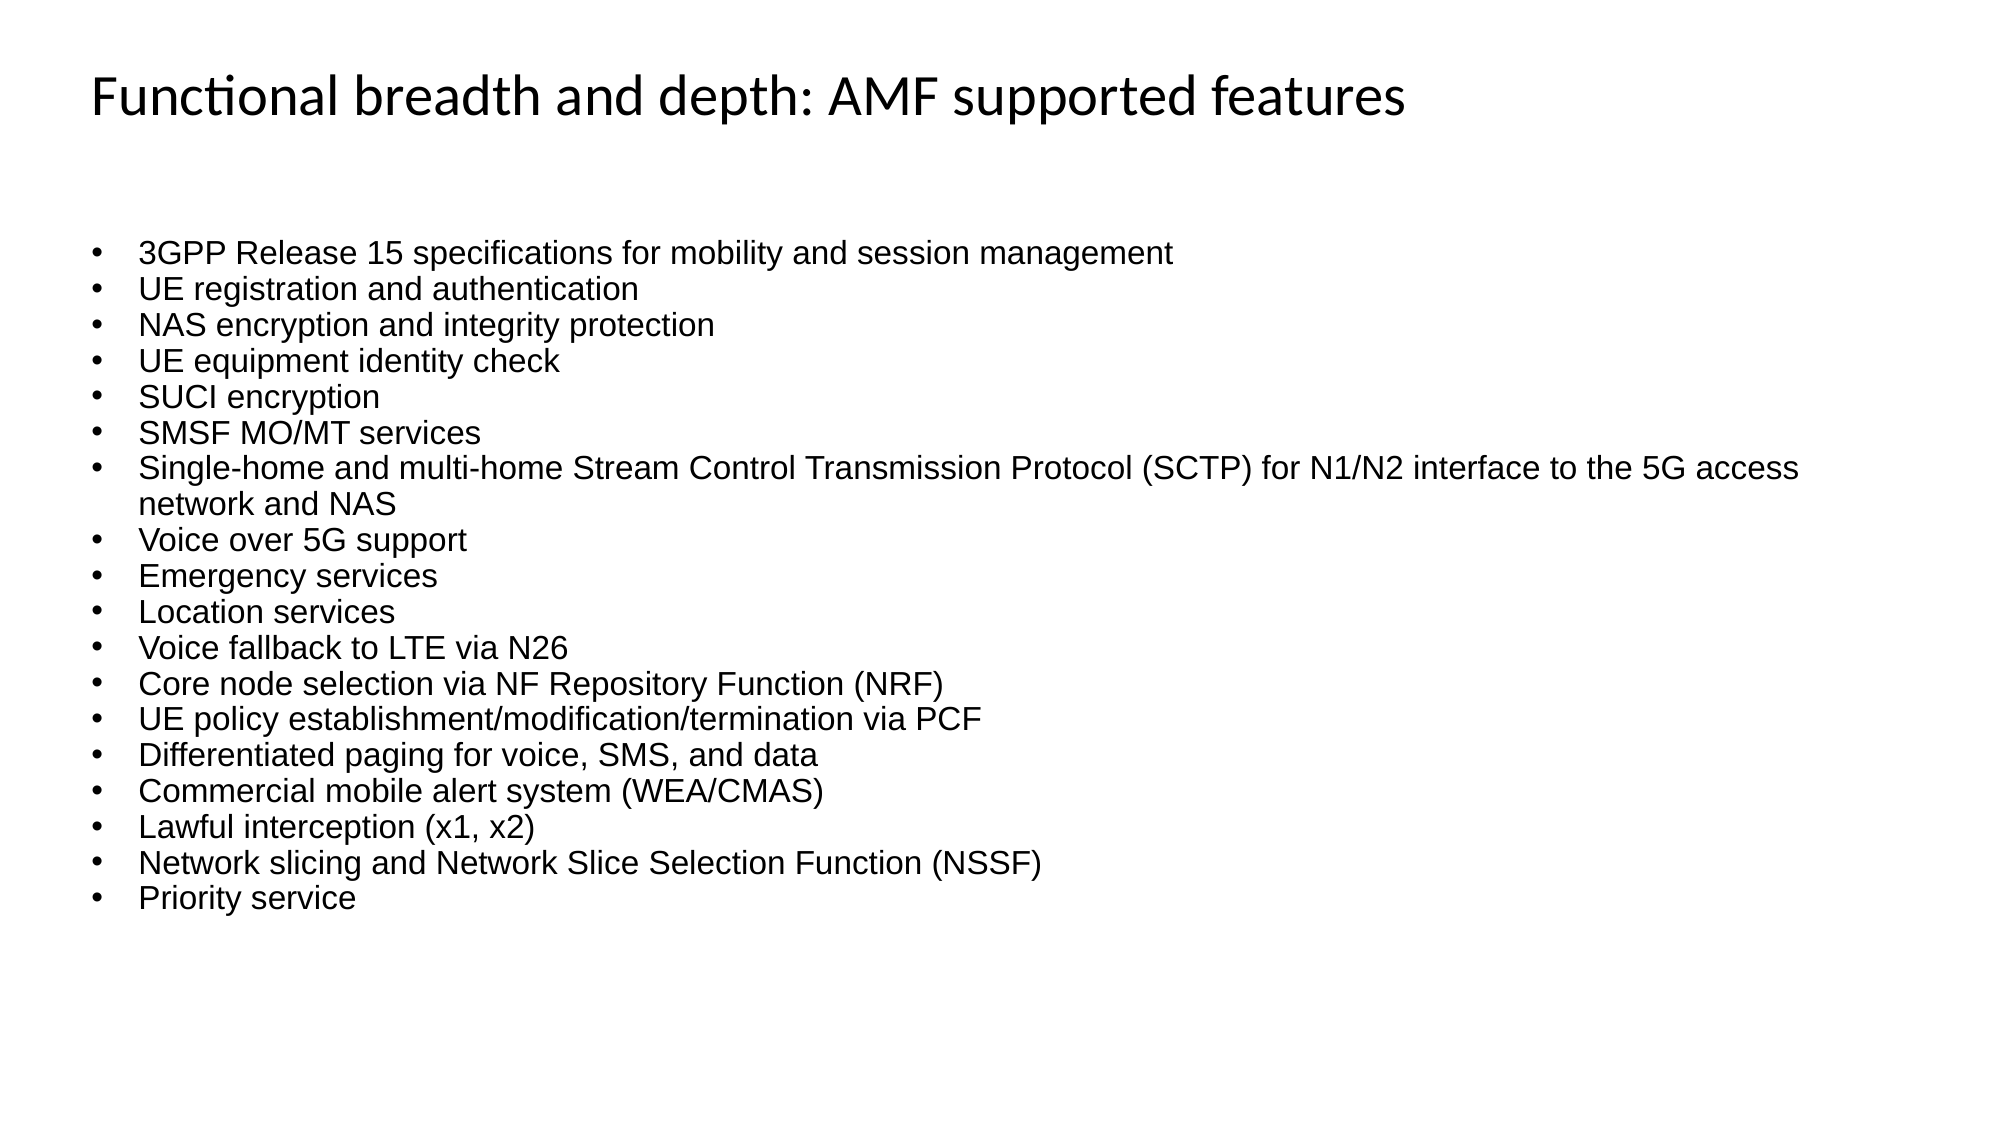

# Functional breadth and depth: AMF supported features

3GPP Release 15 specifications for mobility and session management
UE registration and authentication
NAS encryption and integrity protection
UE equipment identity check
SUCI encryption
SMSF MO/MT services
Single-home and multi-home Stream Control Transmission Protocol (SCTP) for N1/N2 interface to the 5G access network and NAS
Voice over 5G support
Emergency services
Location services
Voice fallback to LTE via N26
Core node selection via NF Repository Function (NRF)
UE policy establishment/modification/termination via PCF
Differentiated paging for voice, SMS, and data
Commercial mobile alert system (WEA/CMAS)
Lawful interception (x1, x2)
Network slicing and Network Slice Selection Function (NSSF)
Priority service